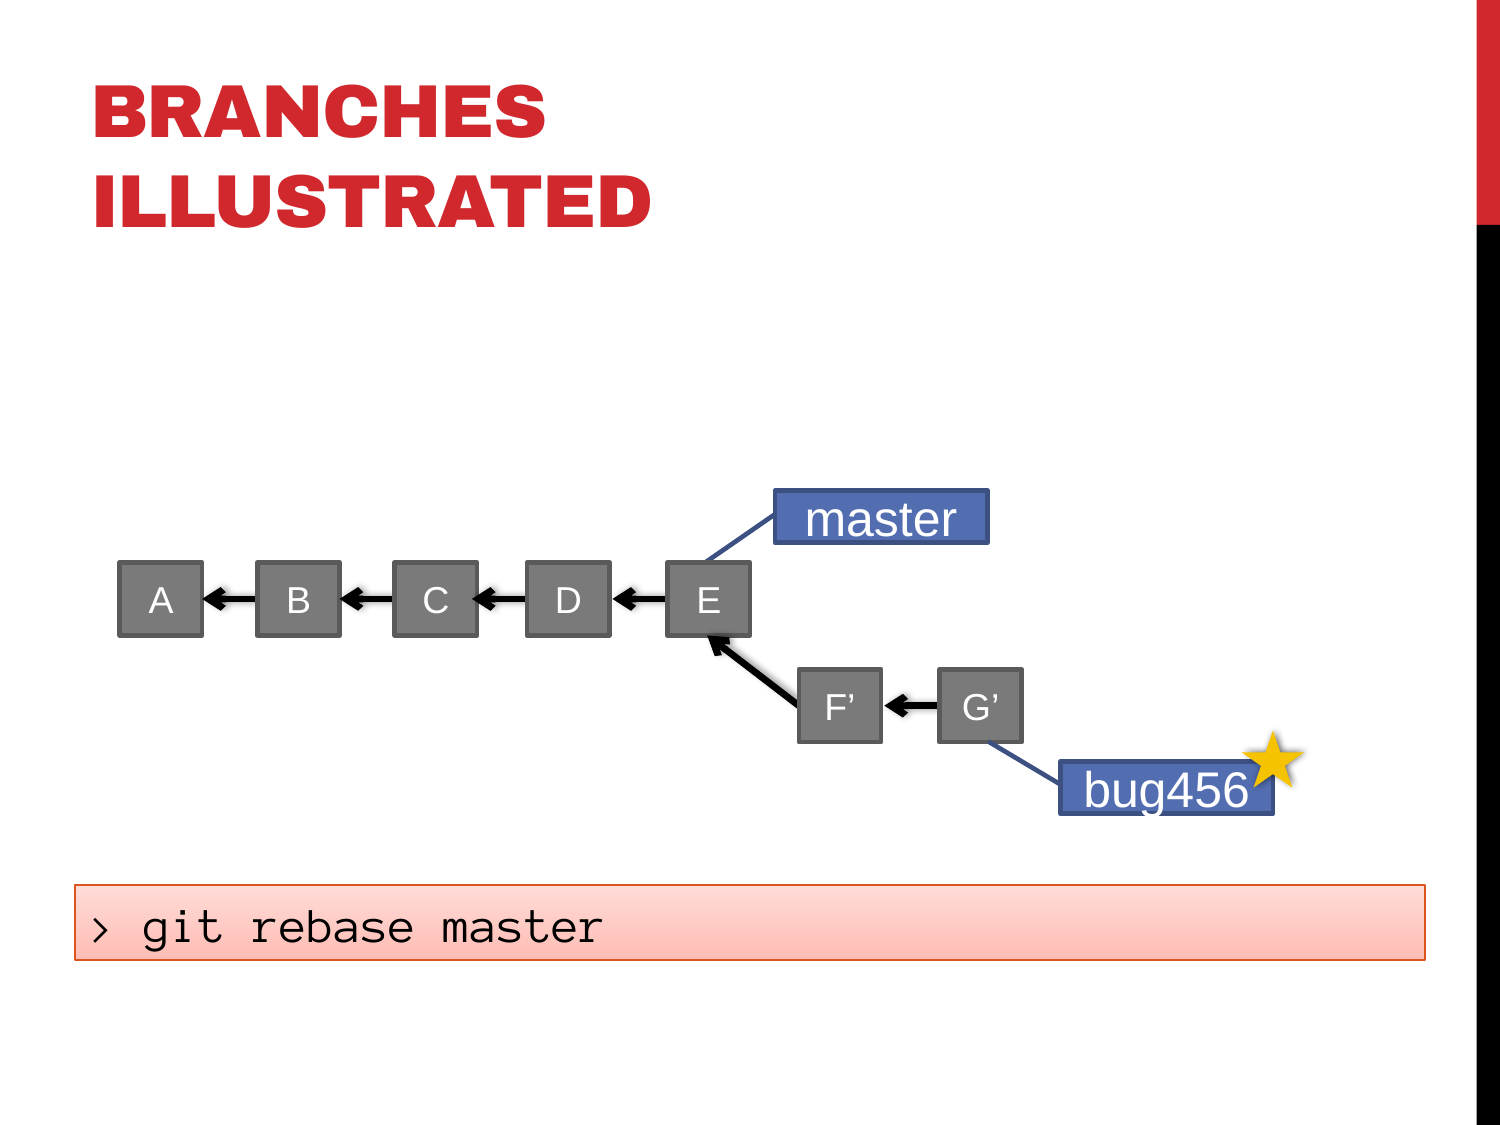

# Branches Illustrated
master
A
B
C
D
E
F’
G’

bug456
> git rebase master